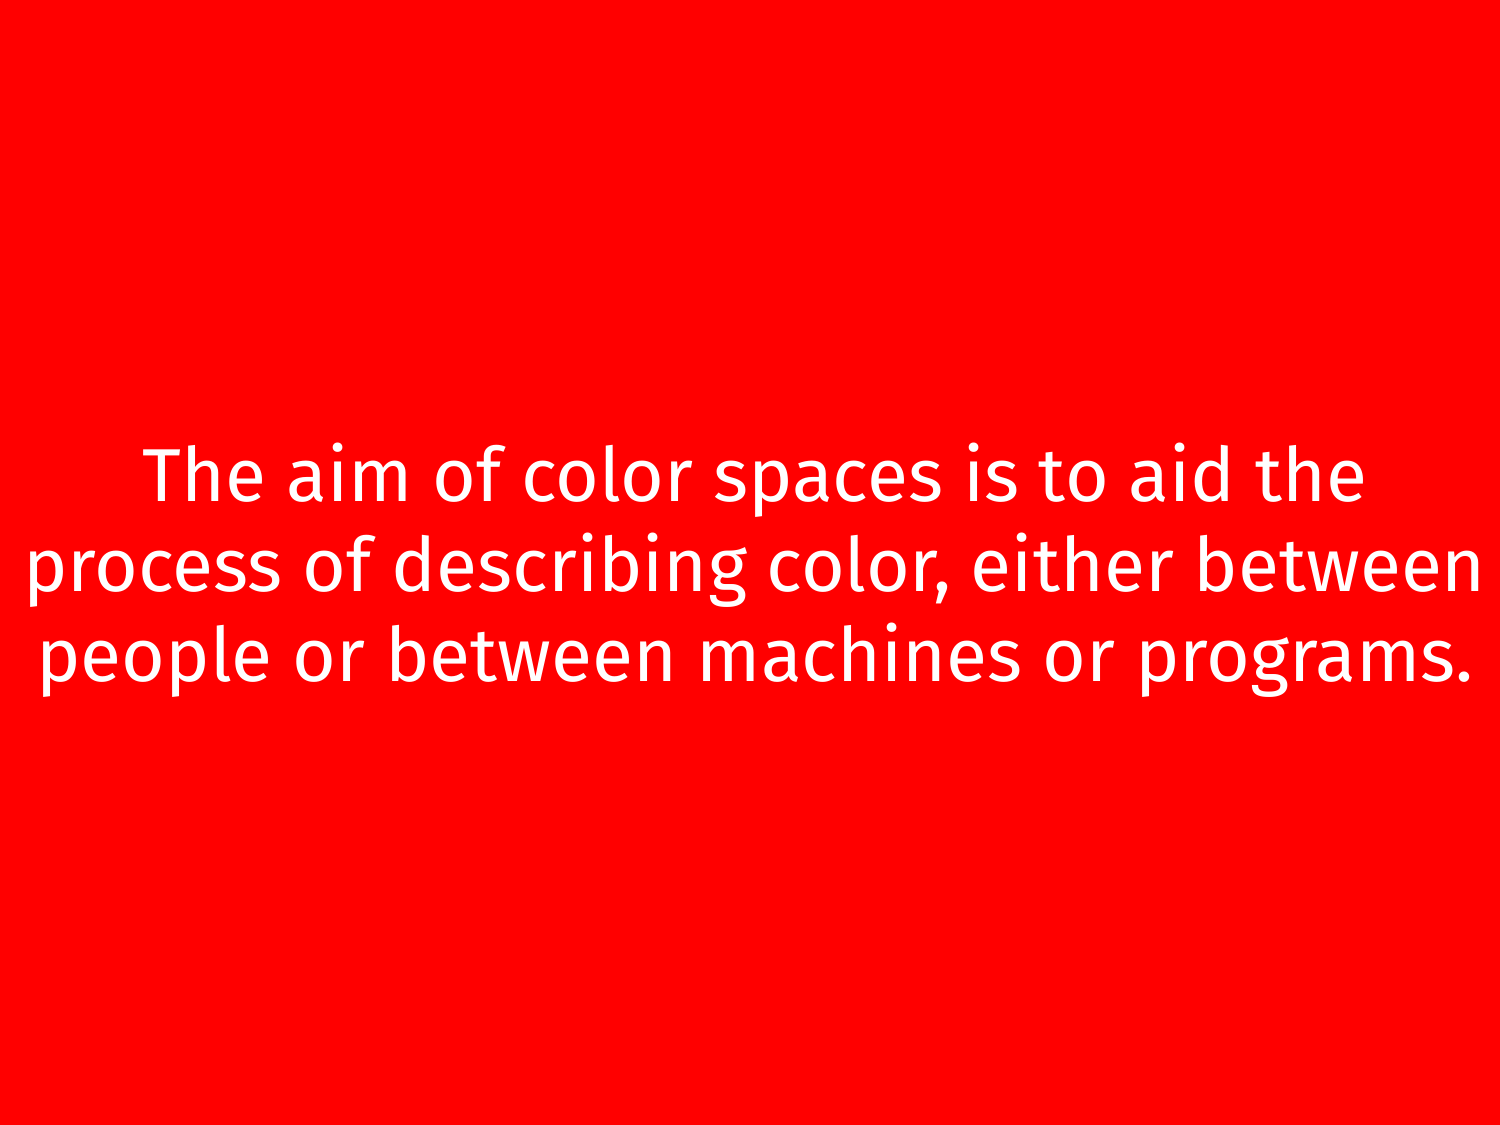

The aim of color spaces is to aid the process of describing color, either between people or between machines or programs.